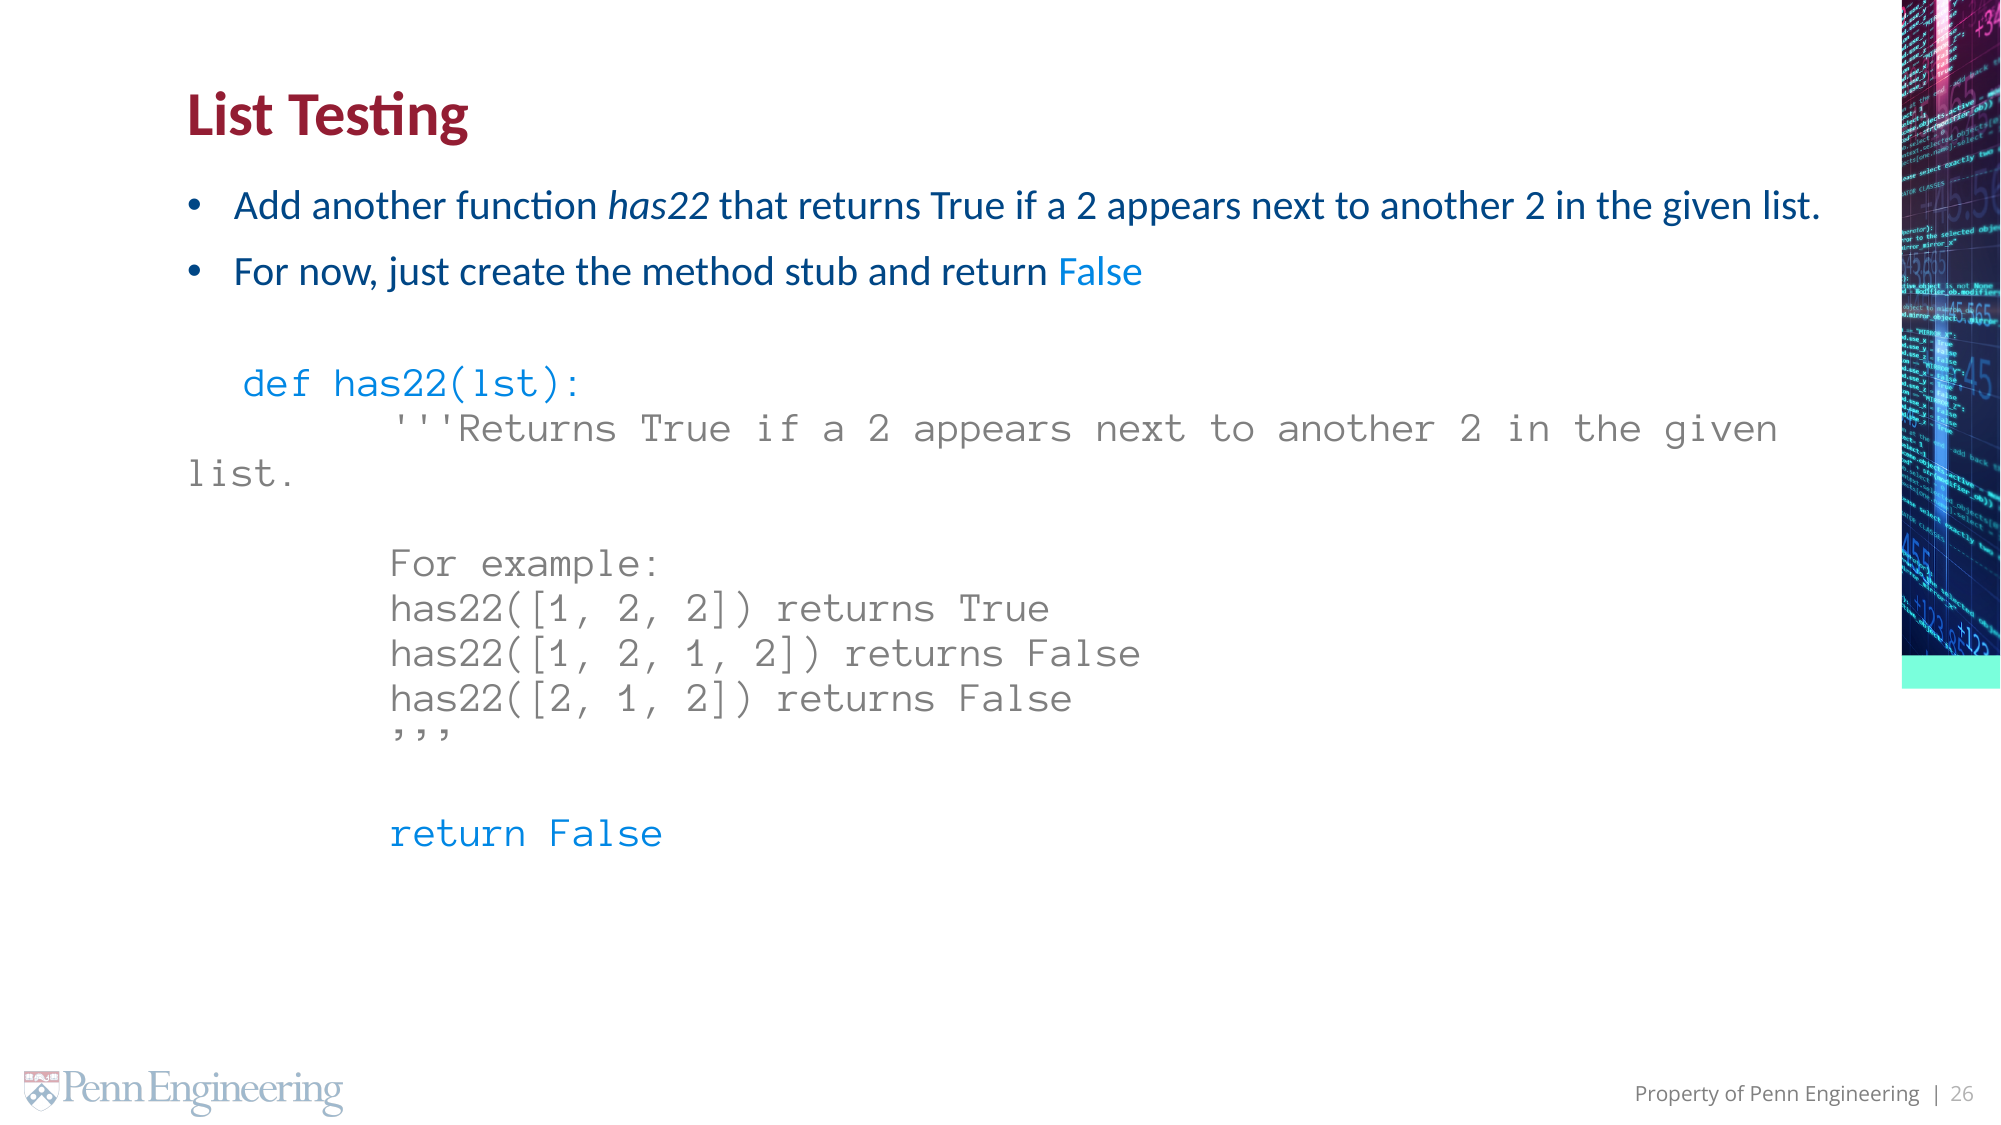

# List Testing
Add another function has22 that returns True if a 2 appears next to another 2 in the given list.
For now, just create the method stub and return False
     def has22(lst):
         '''Returns True if a 2 appears next to another 2 in the given list.
         For example:
         has22([1, 2, 2]) returns True
         has22([1, 2, 1, 2]) returns False
         has22([2, 1, 2]) returns False
         ’’’
         return False
26